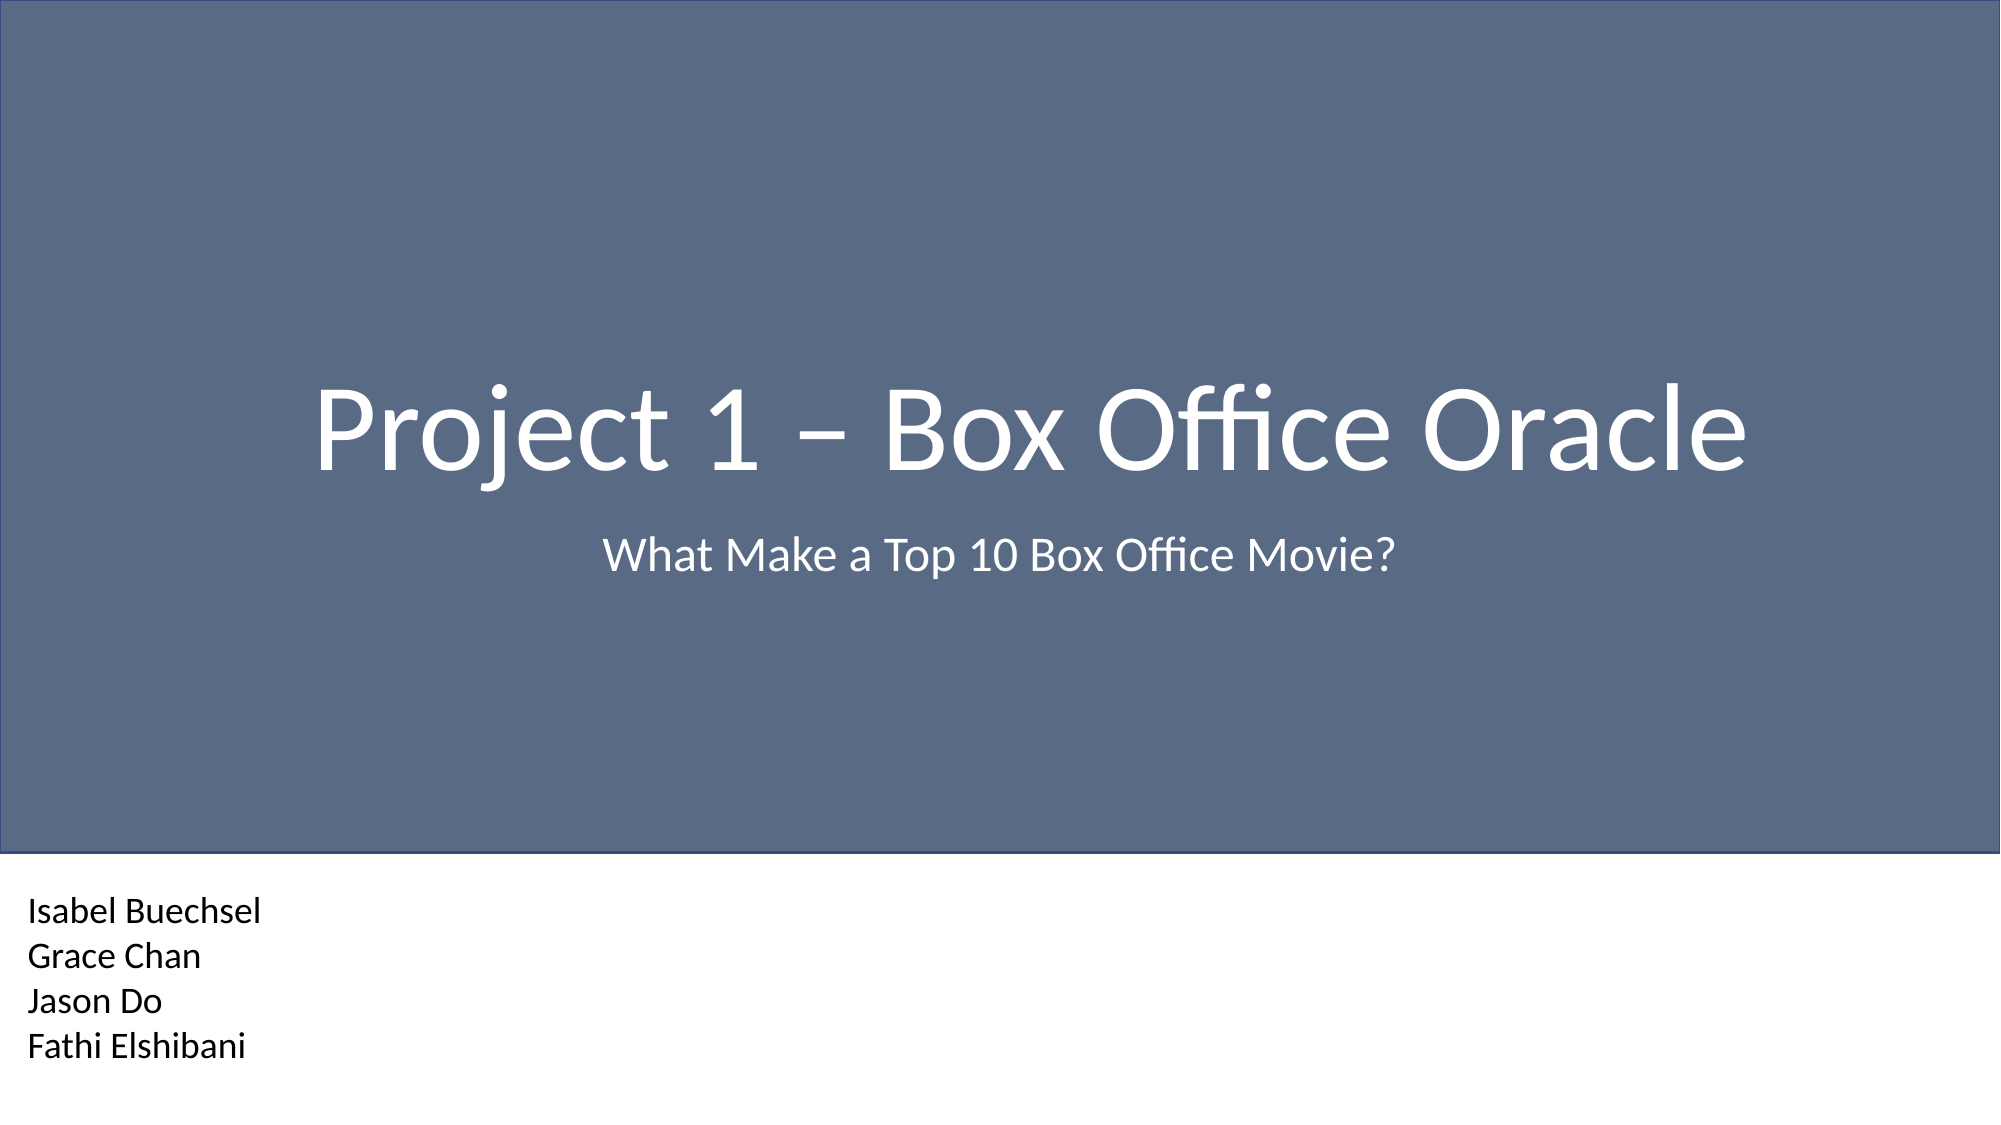

# Project 1 – Box Office Oracle
What Make a Top 10 Box Office Movie?

Isabel Buechsel
Grace Chan
Jason Do
Fathi Elshibani